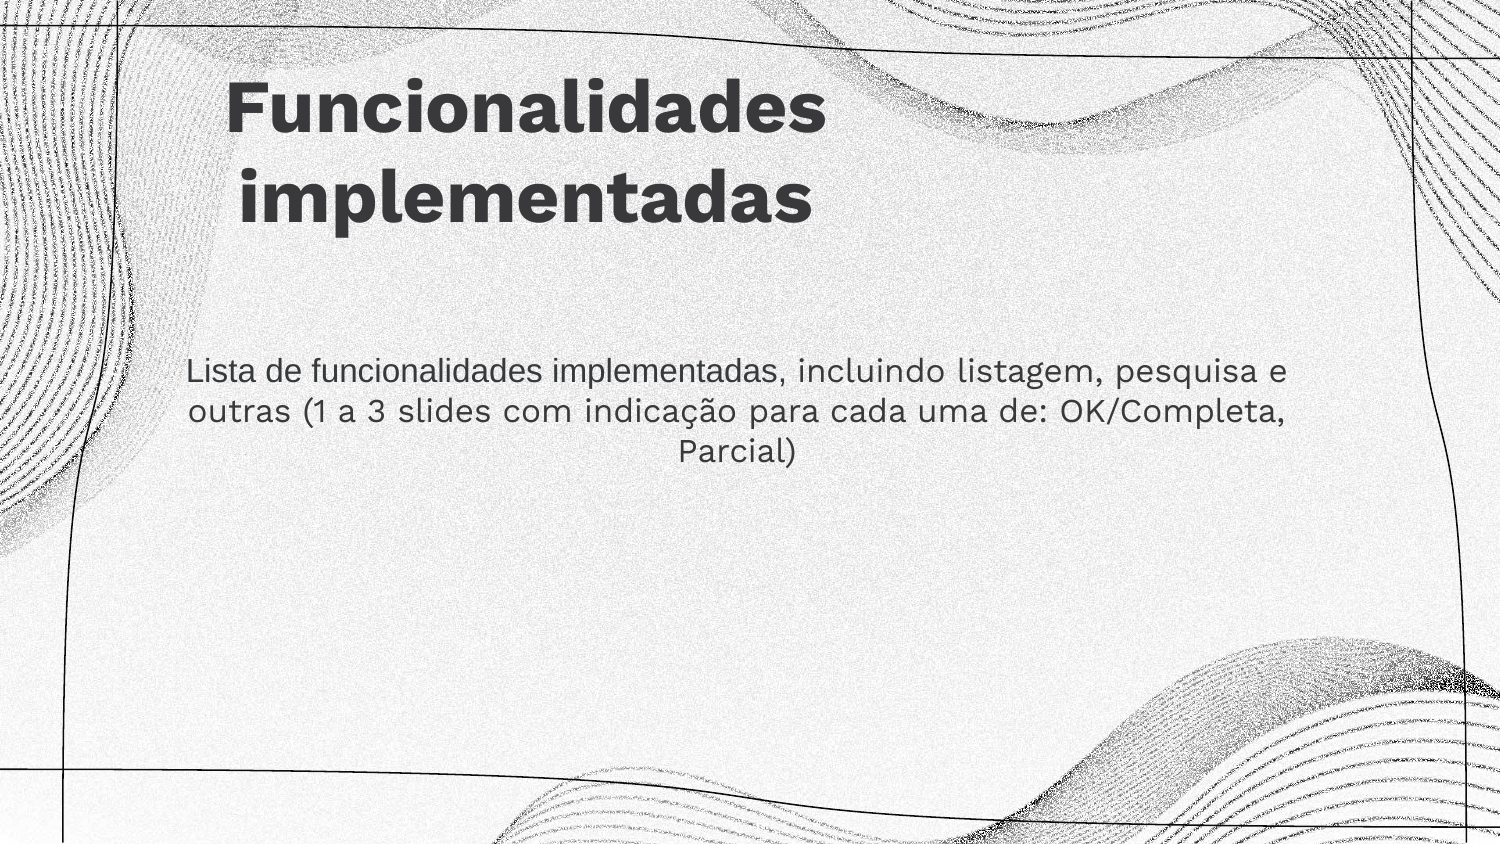

# Funcionalidades implementadas
Lista de funcionalidades implementadas, incluindo listagem, pesquisa e outras (1 a 3 slides com indicação para cada uma de: OK/Completa, Parcial)